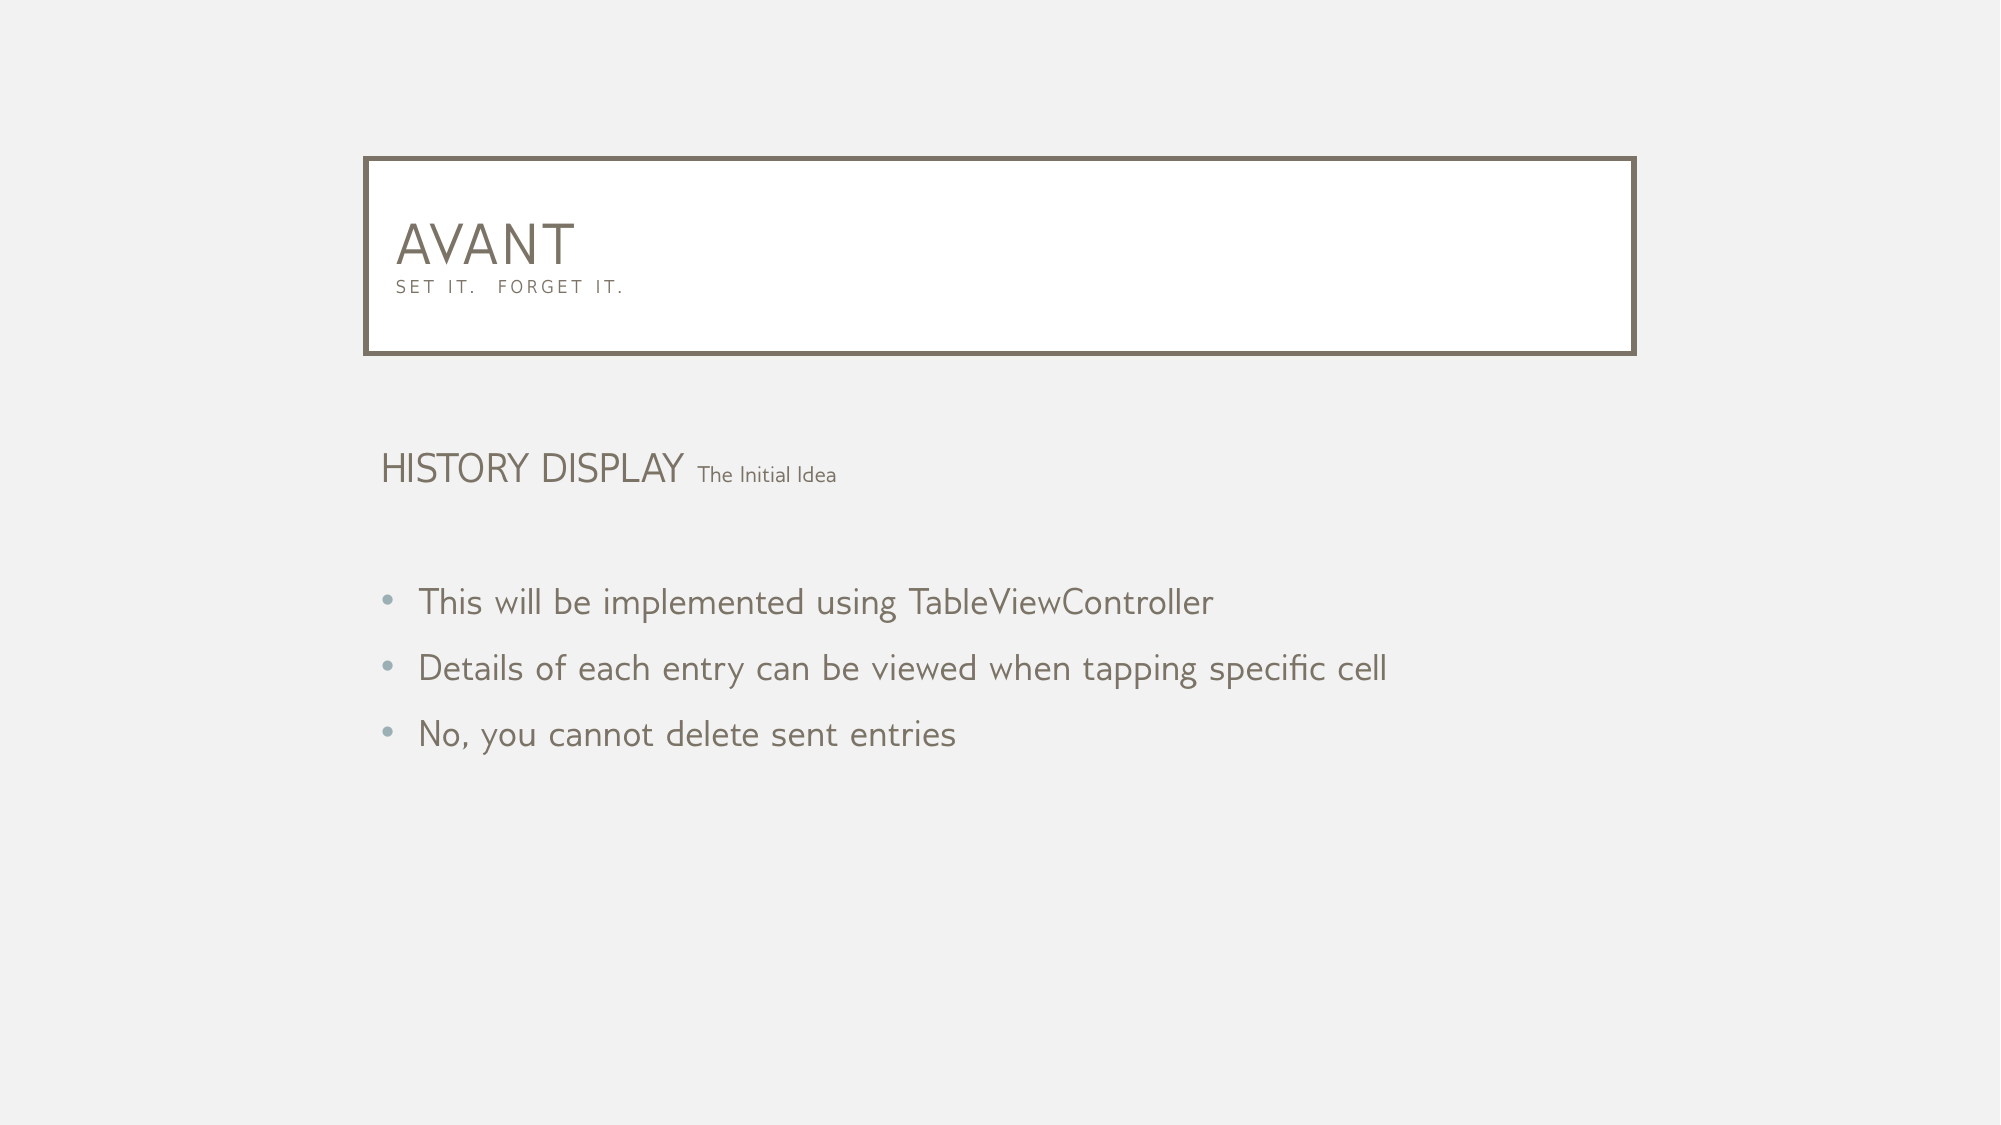

# Avant set it.  Forget it.
HISTORY DISPLAY The Initial Idea

This will be implemented using TableViewController
Details of each entry can be viewed when tapping specific cell
No, you cannot delete sent entries